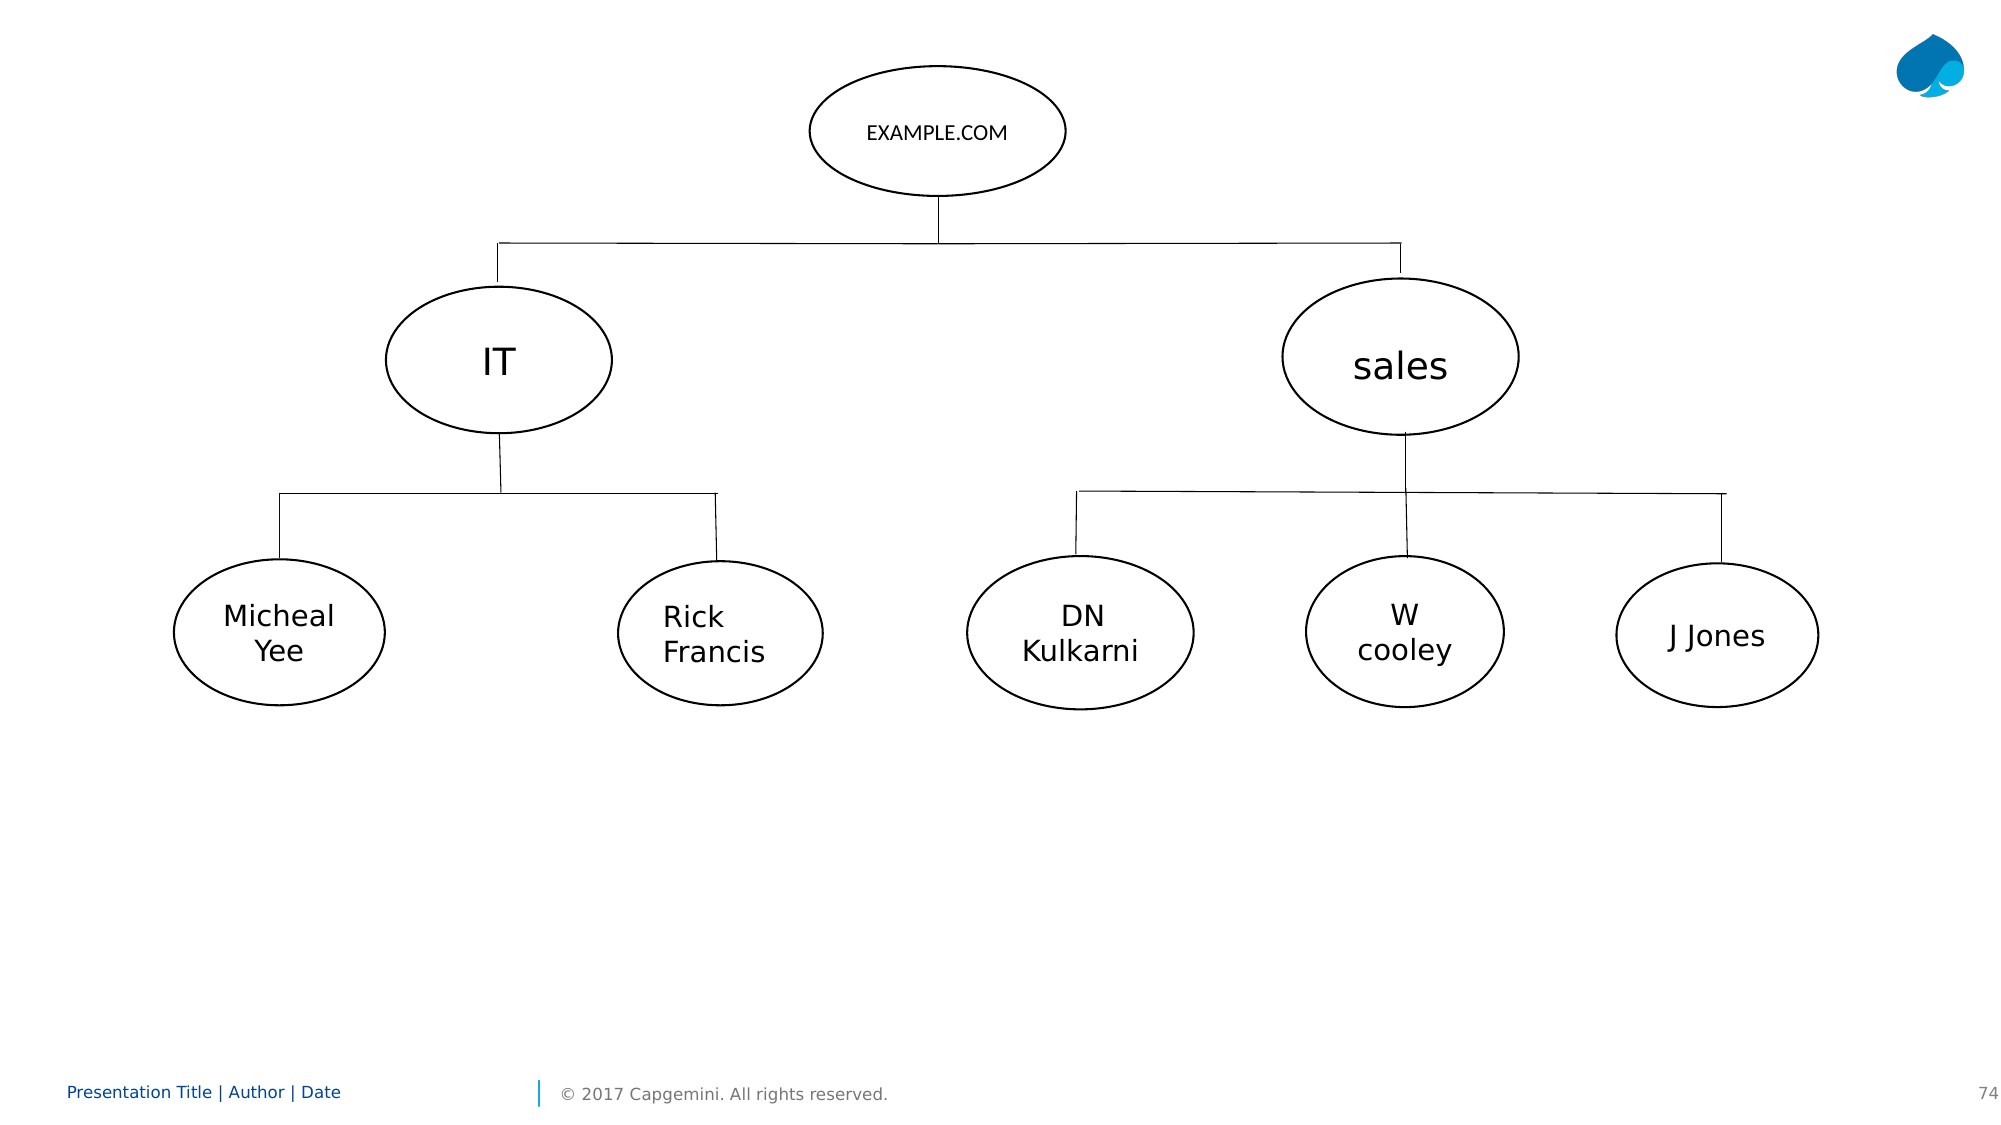

EXAMPLE.COM

sales

IT
 DN Kulkarni
W cooley
Micheal Yee
Rick Francis
J Jones